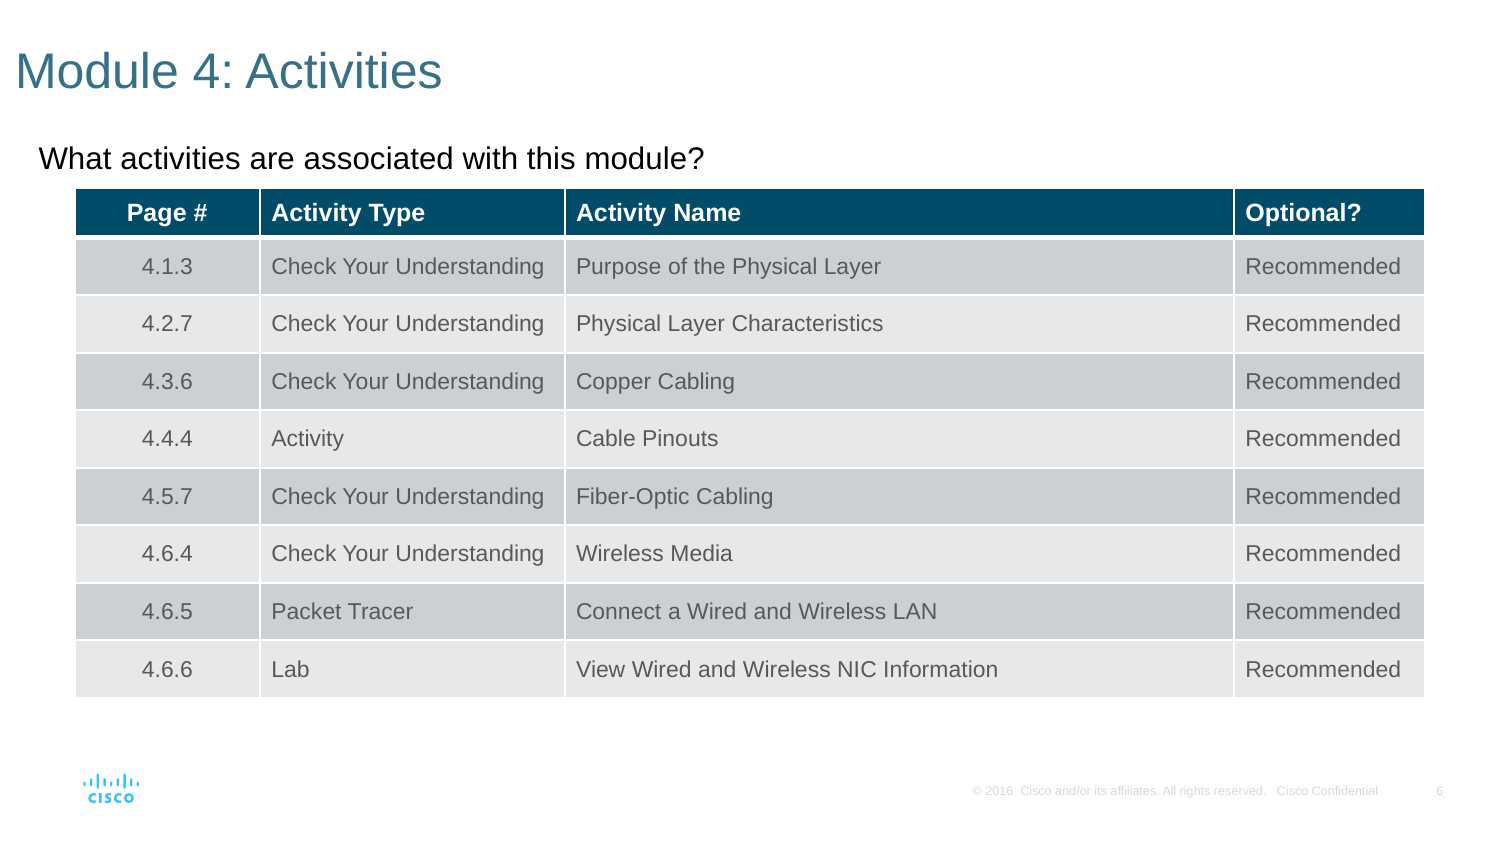

# Module 4: Activities
What activities are associated with this module?

| Page # | Activity Type | Activity Name | Optional? |
| --- | --- | --- | --- |
| 4.1.3 | Check Your Understanding | Purpose of the Physical Layer | Recommended |
| 4.2.7 | Check Your Understanding | Physical Layer Characteristics | Recommended |
| 4.3.6 | Check Your Understanding | Copper Cabling | Recommended |
| 4.4.4 | Activity | Cable Pinouts | Recommended |
| 4.5.7 | Check Your Understanding | Fiber-Optic Cabling | Recommended |
| 4.6.4 | Check Your Understanding | Wireless Media | Recommended |
| 4.6.5 | Packet Tracer | Connect a Wired and Wireless LAN | Recommended |
| 4.6.6 | Lab | View Wired and Wireless NIC Information | Recommended |